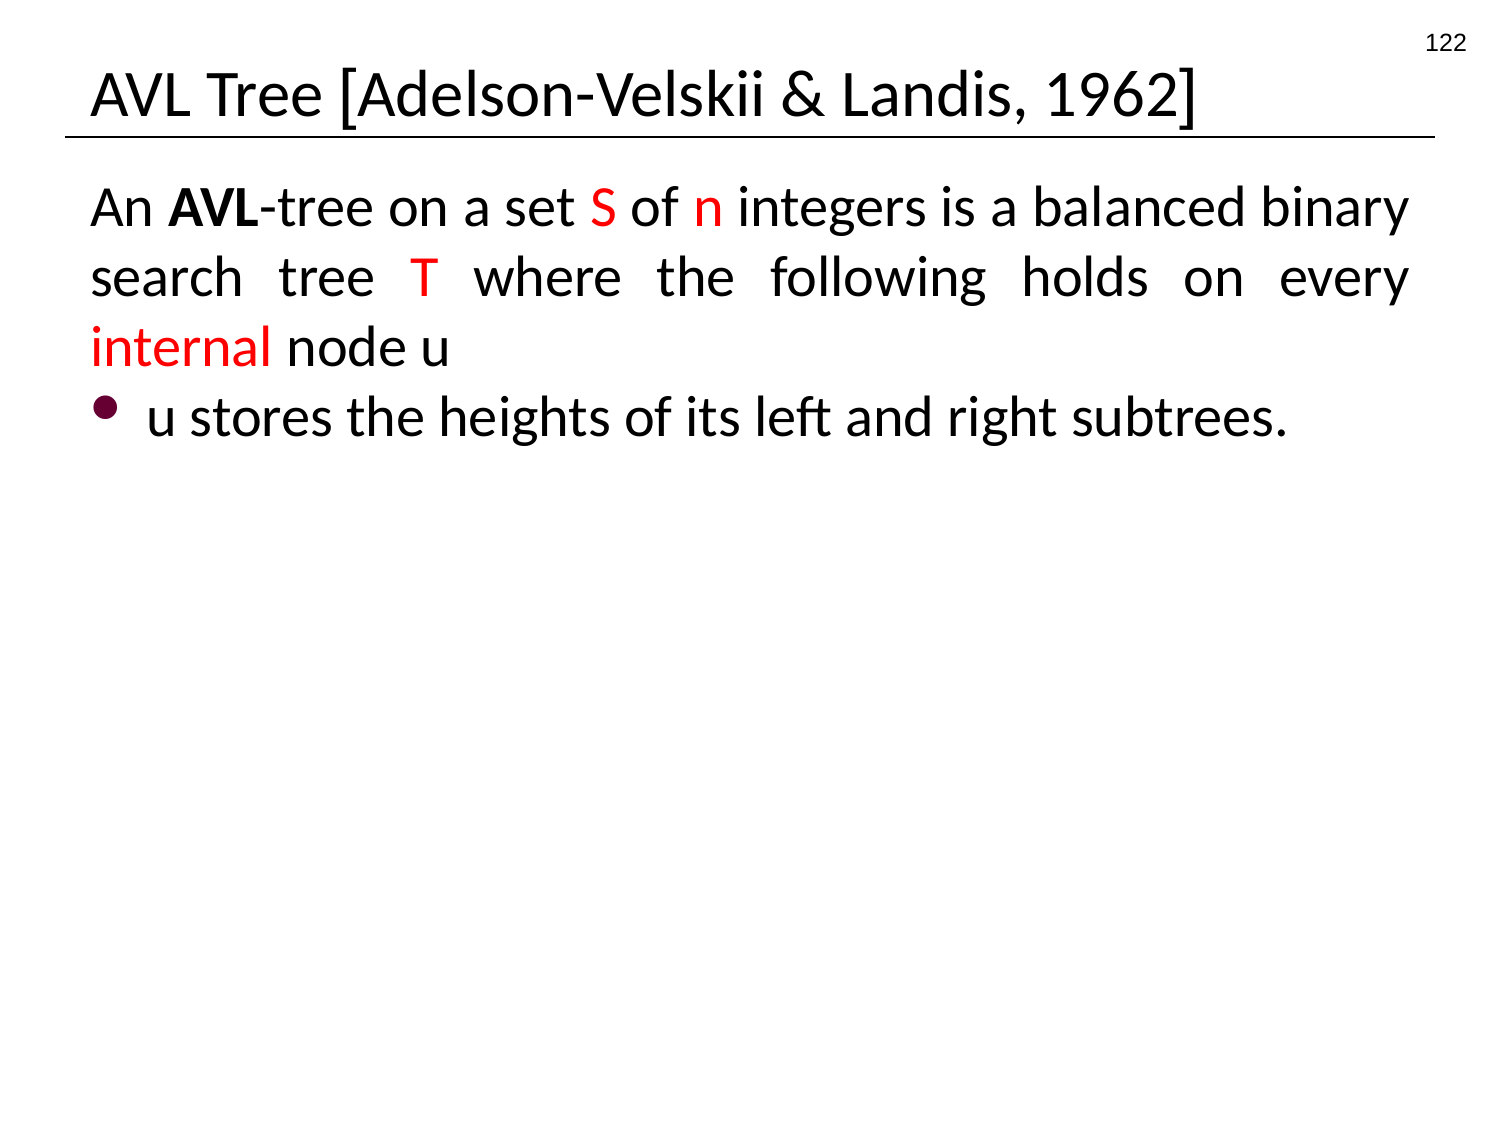

122
# AVL Tree [Adelson-Velskii & Landis, 1962]
An AVL-tree on a set S of n integers is a balanced binary search tree T where the following holds on every internal node u
u stores the heights of its left and right subtrees.